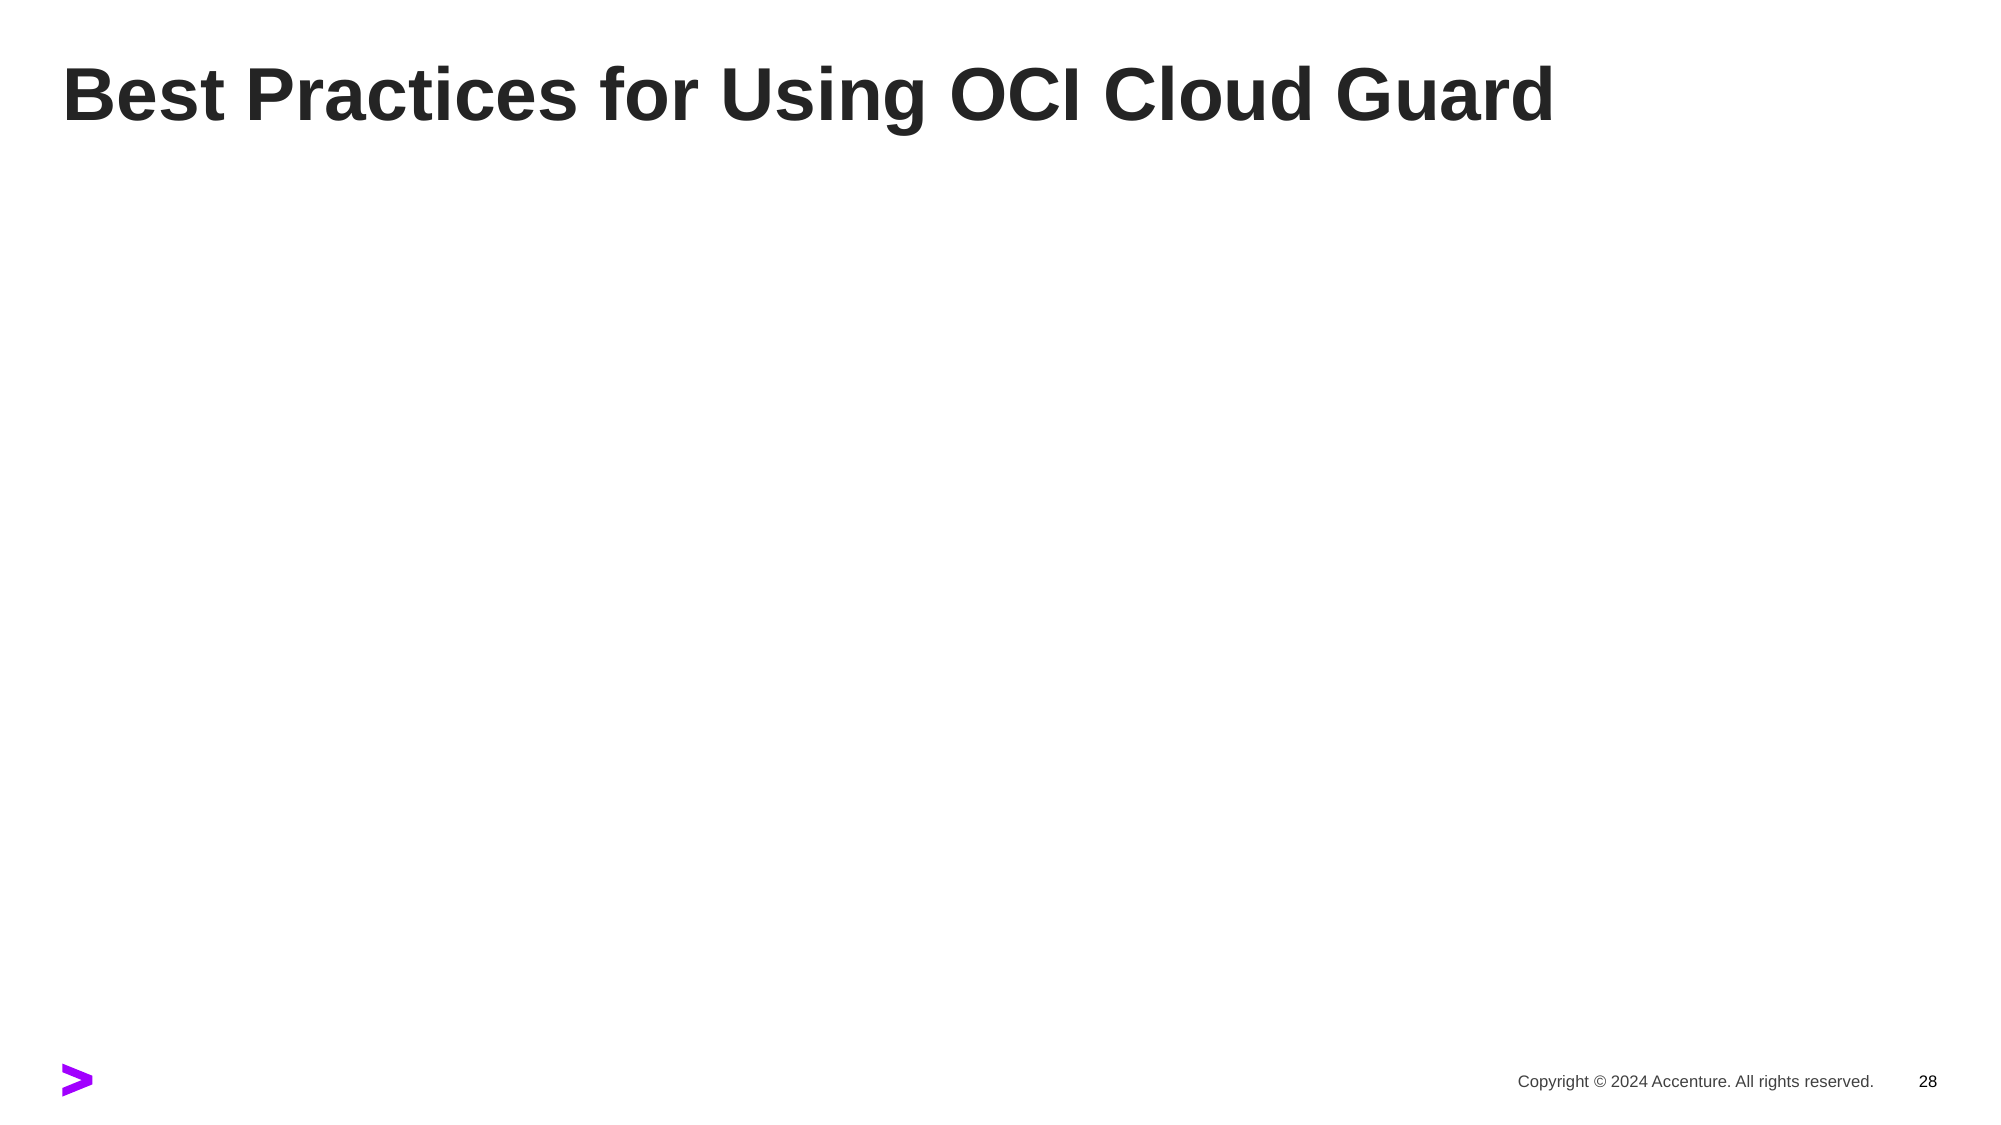

# Best Practices for Using OCI Cloud Guard

Copyright © 2024 Accenture. All rights reserved.
28